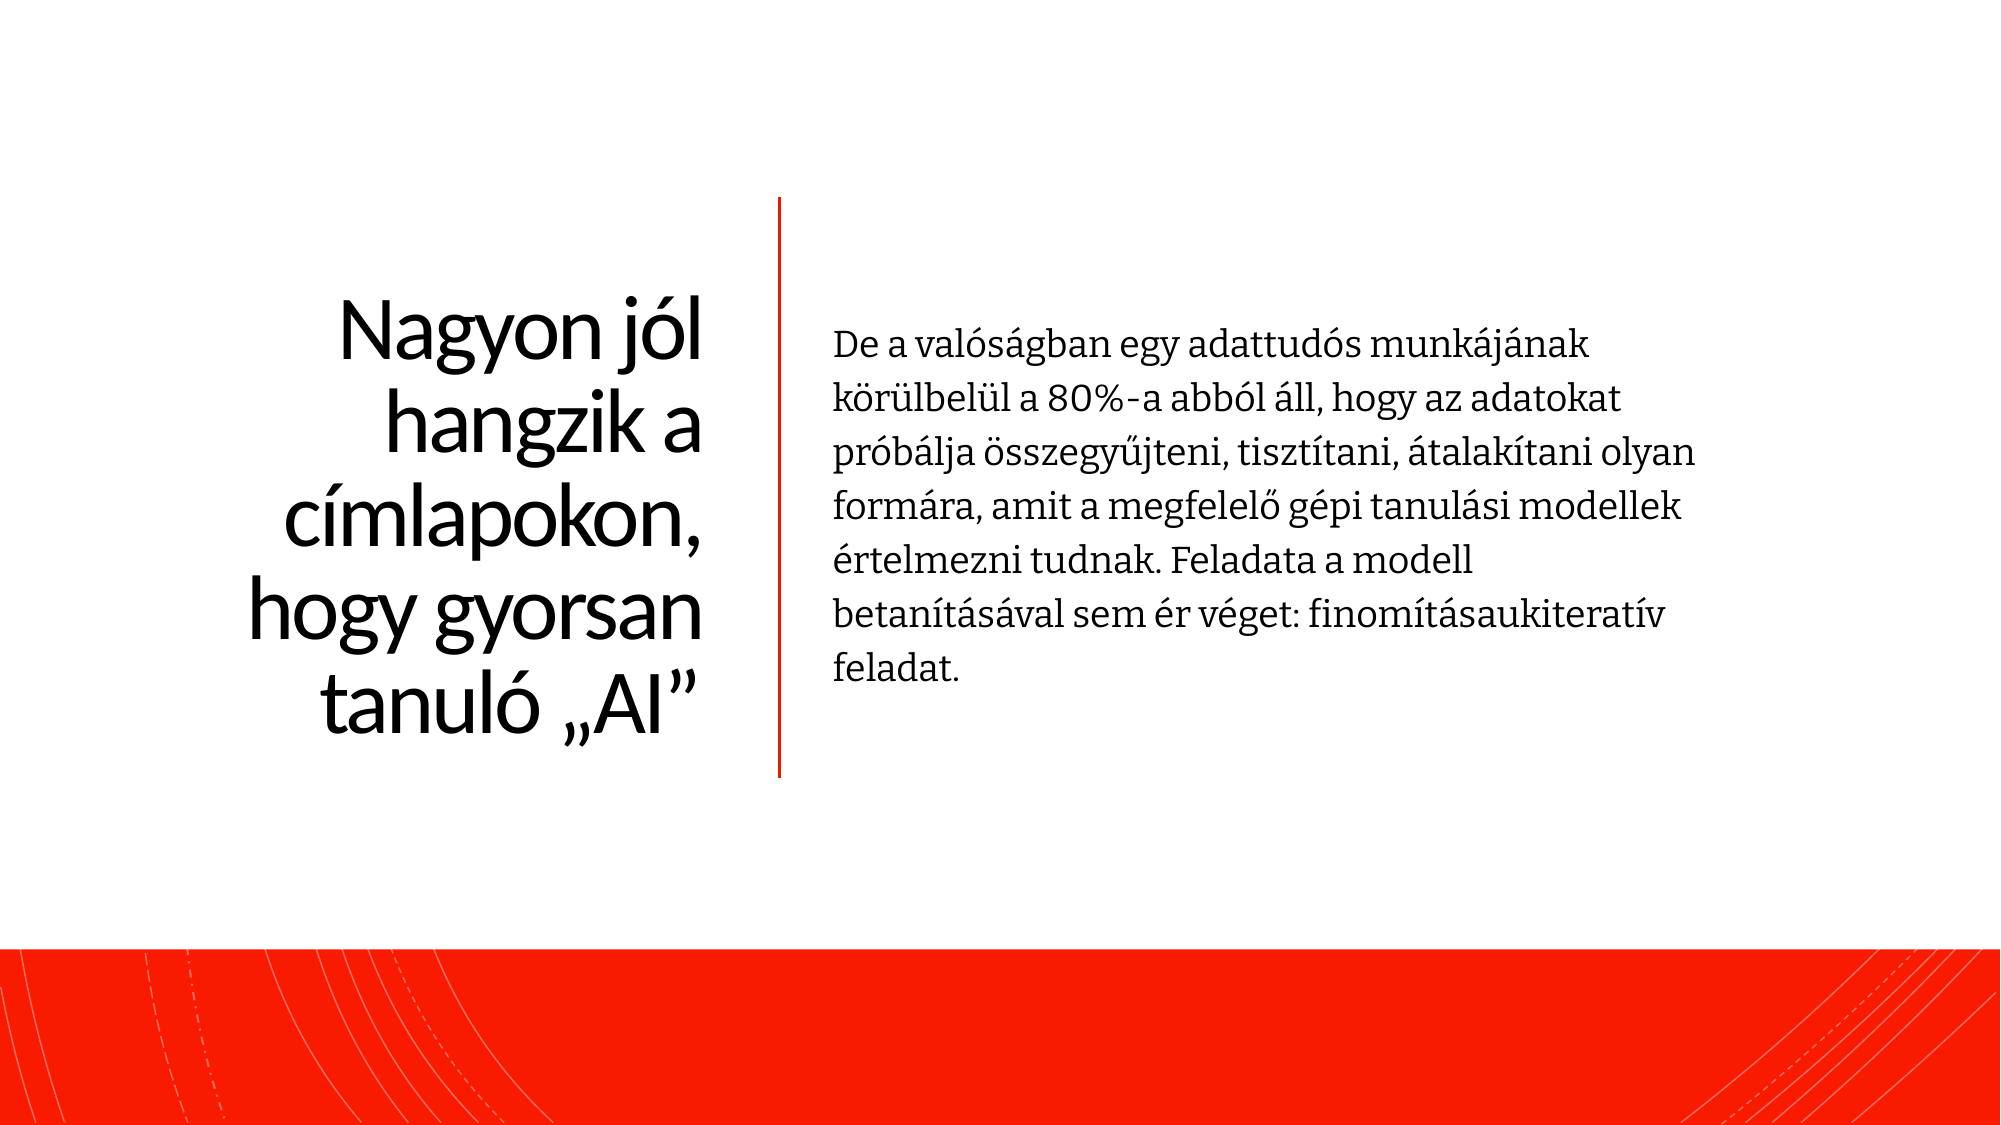

# Nagyon jól hangzik a címlapokon, hogy gyorsan tanuló „AI”
De a valóságban egy adattudós munkájának körülbelül a 80%-a abból áll, hogy az adatokat próbálja összegyűjteni, tisztítani, átalakítani olyan formára, amit a megfelelő gépi tanulási modellek értelmezni tudnak. Feladata a modell betanításával sem ér véget: finomításaukiteratív feladat.